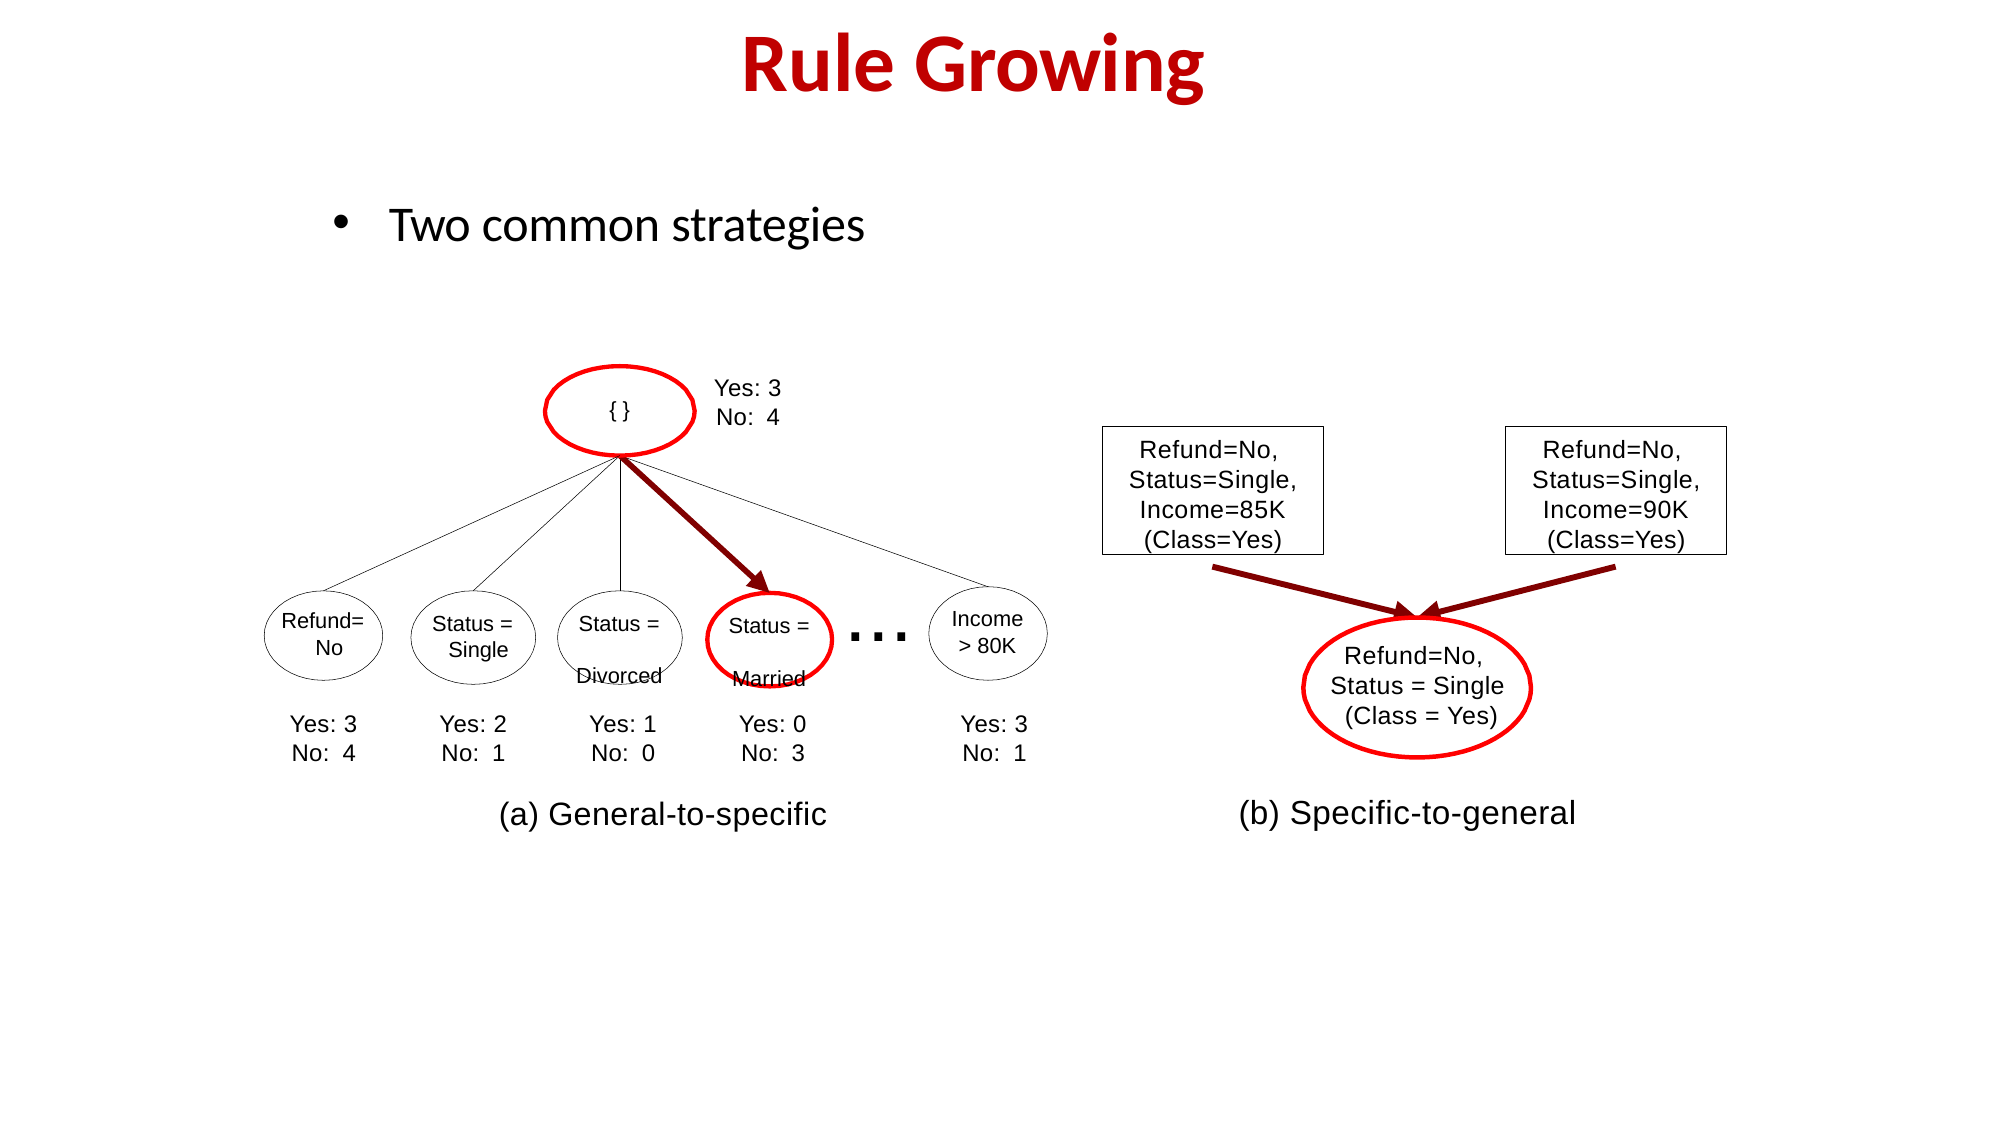

# Rule Growing
Two common strategies

Yes: 3
No: 4
{ }
Refund=No,  Status=Single,  Income=85K  (Class=Yes)
Refund=No,  Status=Single,  Income=90K  (Class=Yes)

...

Income
> 80K
Refund=  No
Status =  Single
Status =  Divorced
Status =  Married
Refund=No,  Status = Single  (Class = Yes)
Yes: 3
No: 4
Yes: 2
No: 1
Yes: 1
No: 0
Yes: 0
No: 3
Yes: 3
No: 1
(b) Specific-to-general
(a) General-to-specific